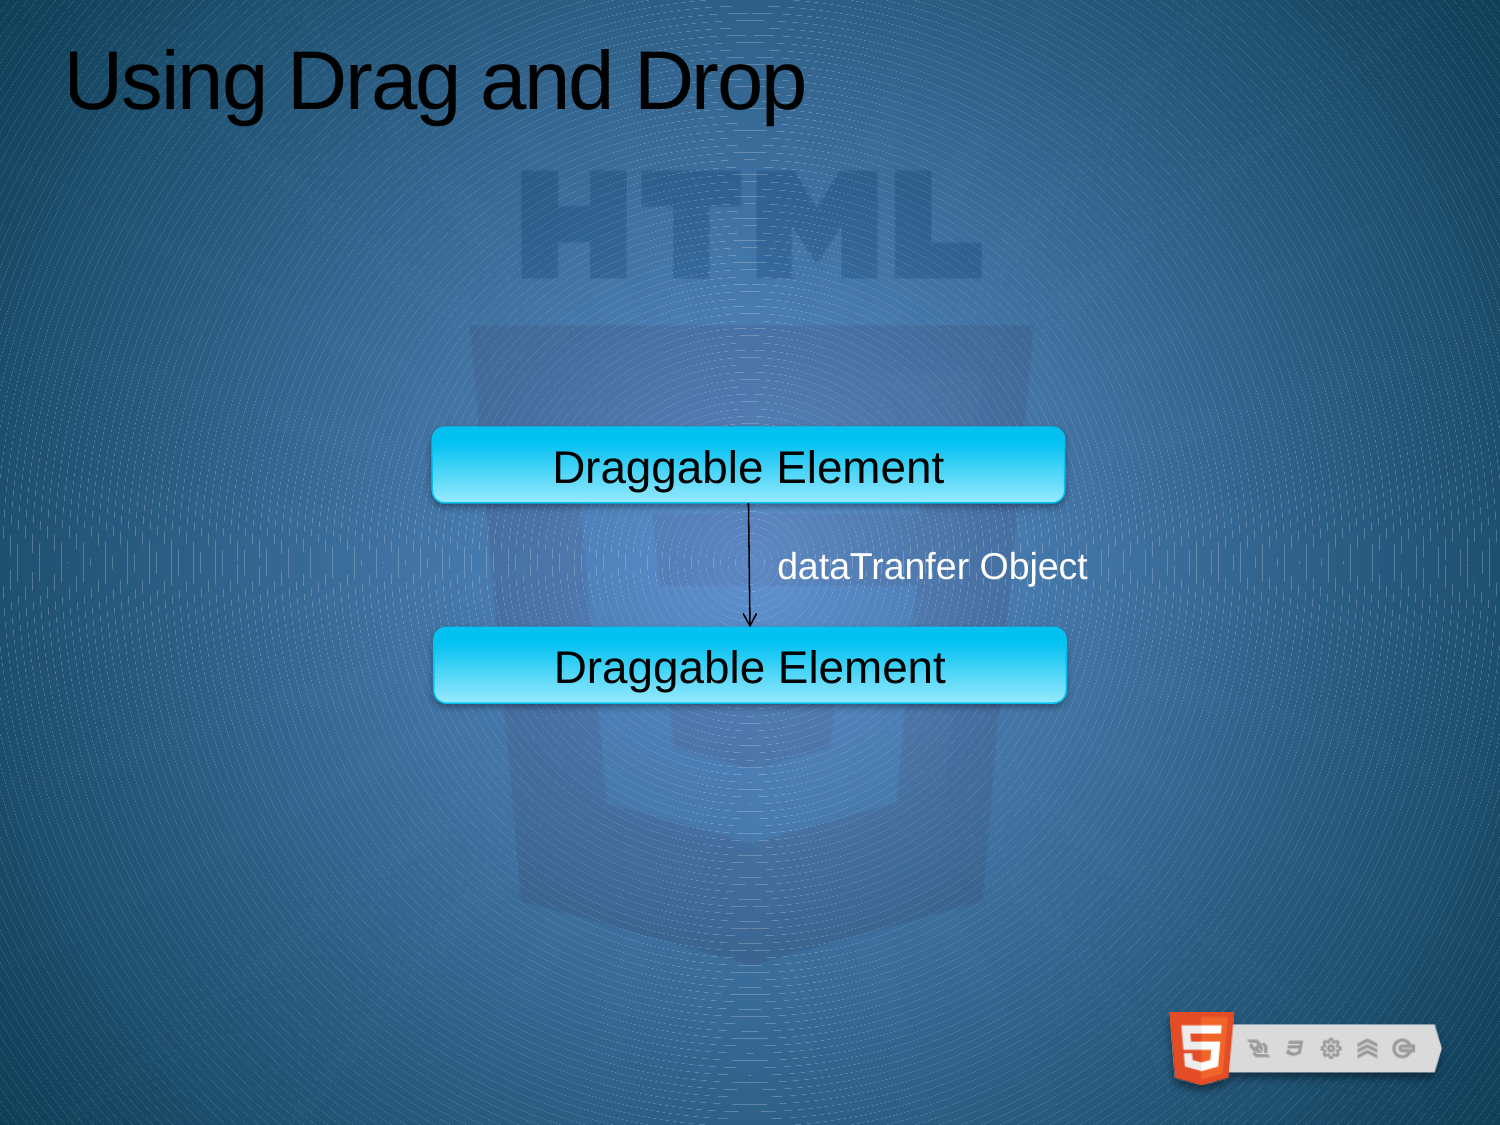

# Using Drag and Drop
Draggable Element
dataTranfer Object
Draggable Element